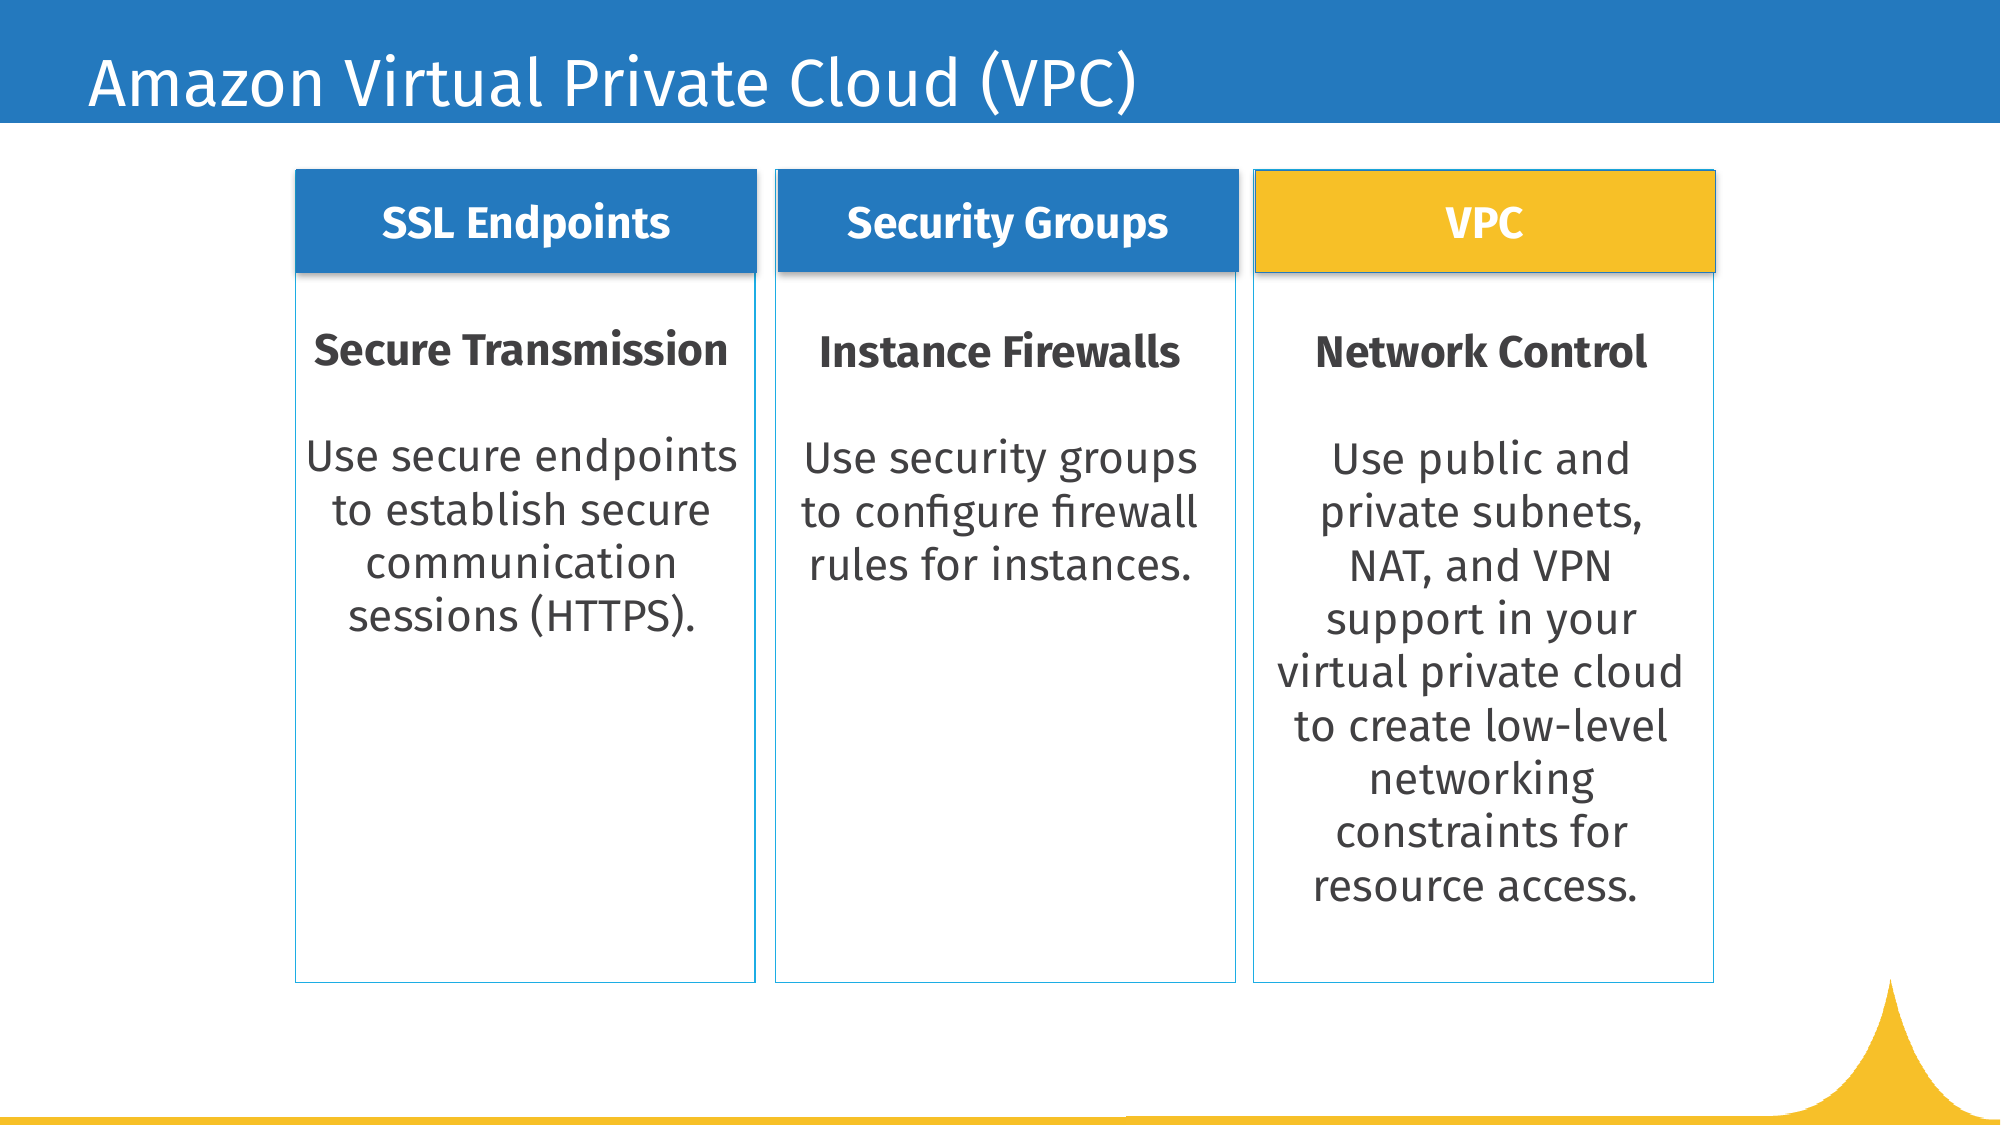

# Amazon Virtual Private Cloud (VPC)
SSL Endpoints
Security Groups

VPC

Secure Transmission

Use secure endpoints to establish secure communication sessions (HTTPS).

Instance Firewalls

Use security groups to configure firewall rules for instances.

Network Control

Use public and private subnets, NAT, and VPN support in your virtual private cloud to create low-level networking constraints for resource access.